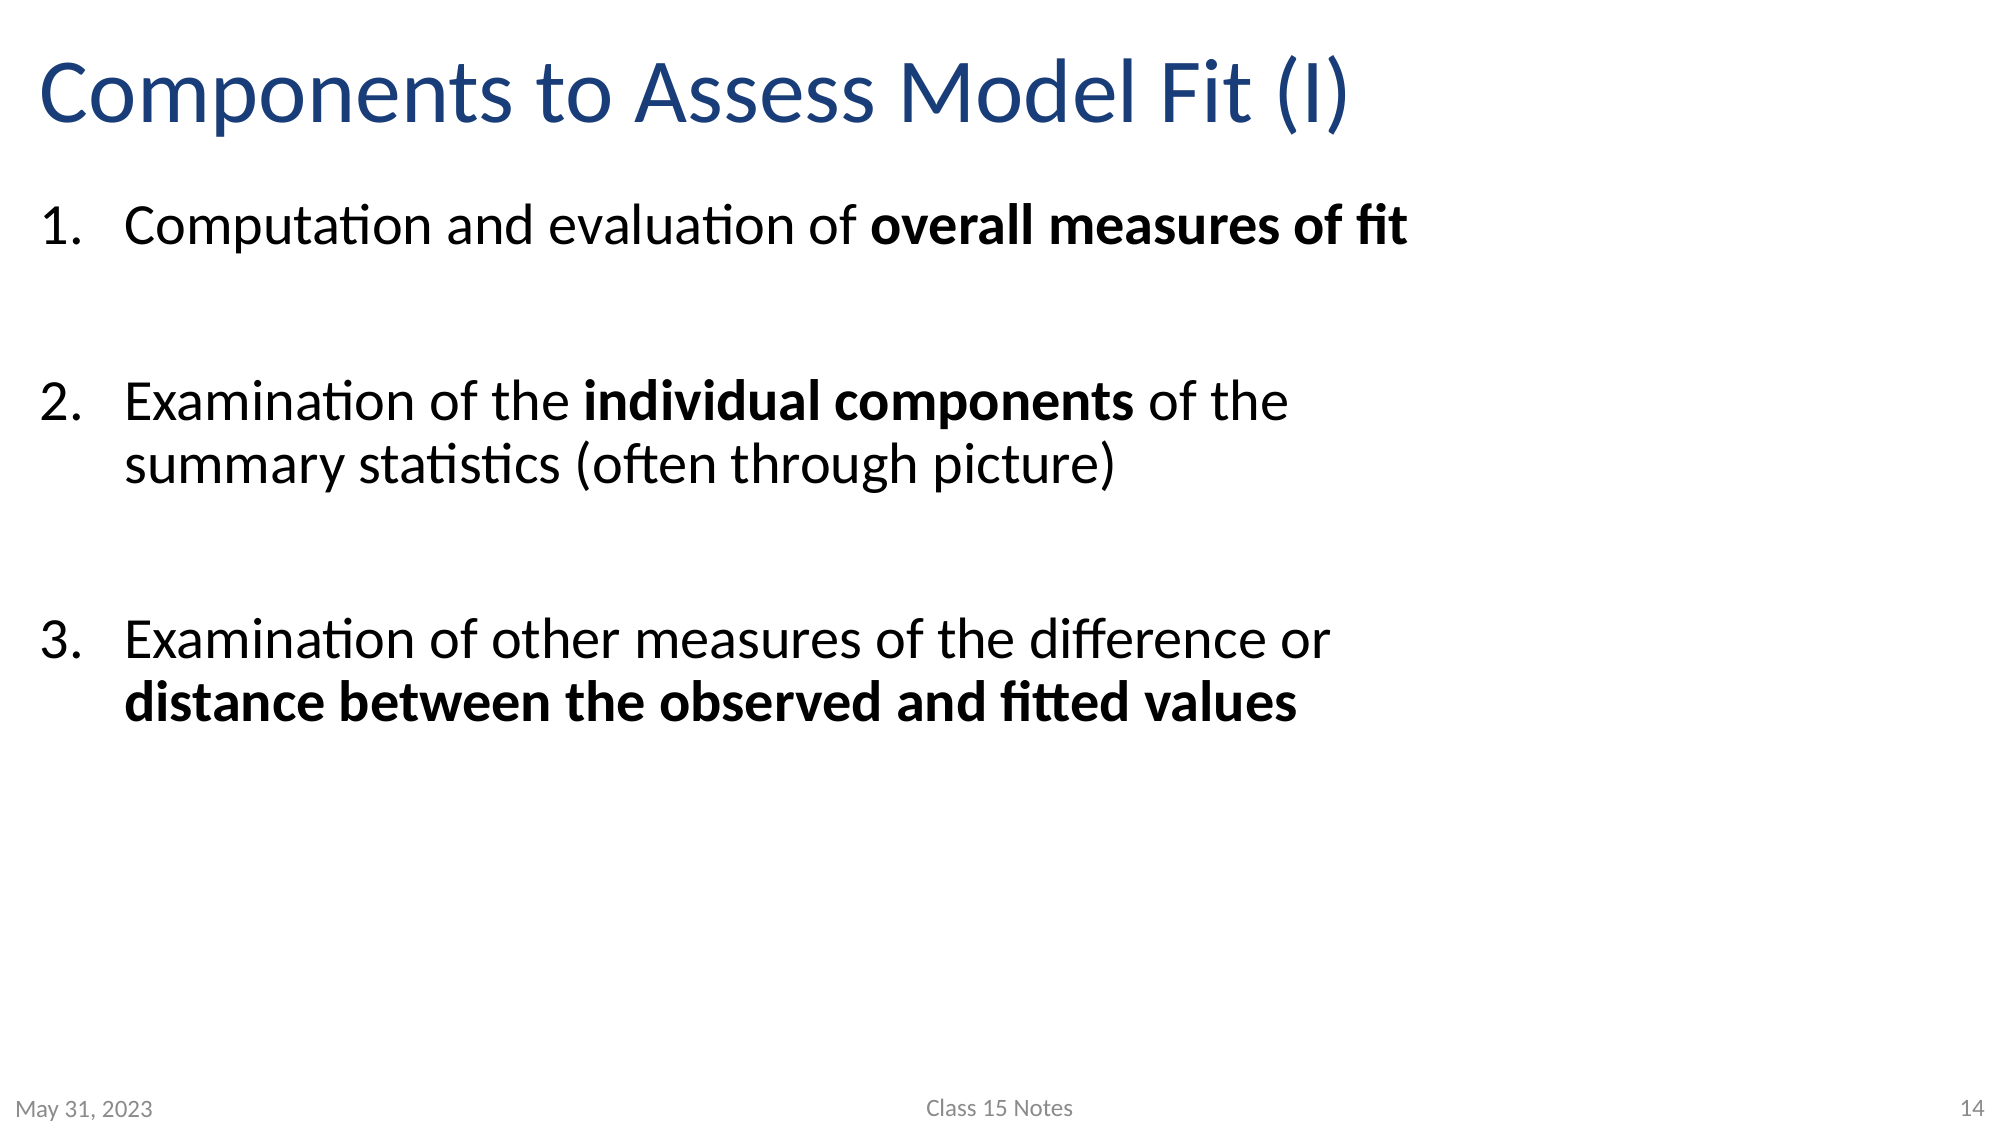

# Components to Assess Model Fit (I)
Computation and evaluation of overall measures of fit

Examination of the individual components of the summary statistics (often through picture)

Examination of other measures of the difference or distance between the observed and fitted values
Class 15 Notes
14
May 31, 2023